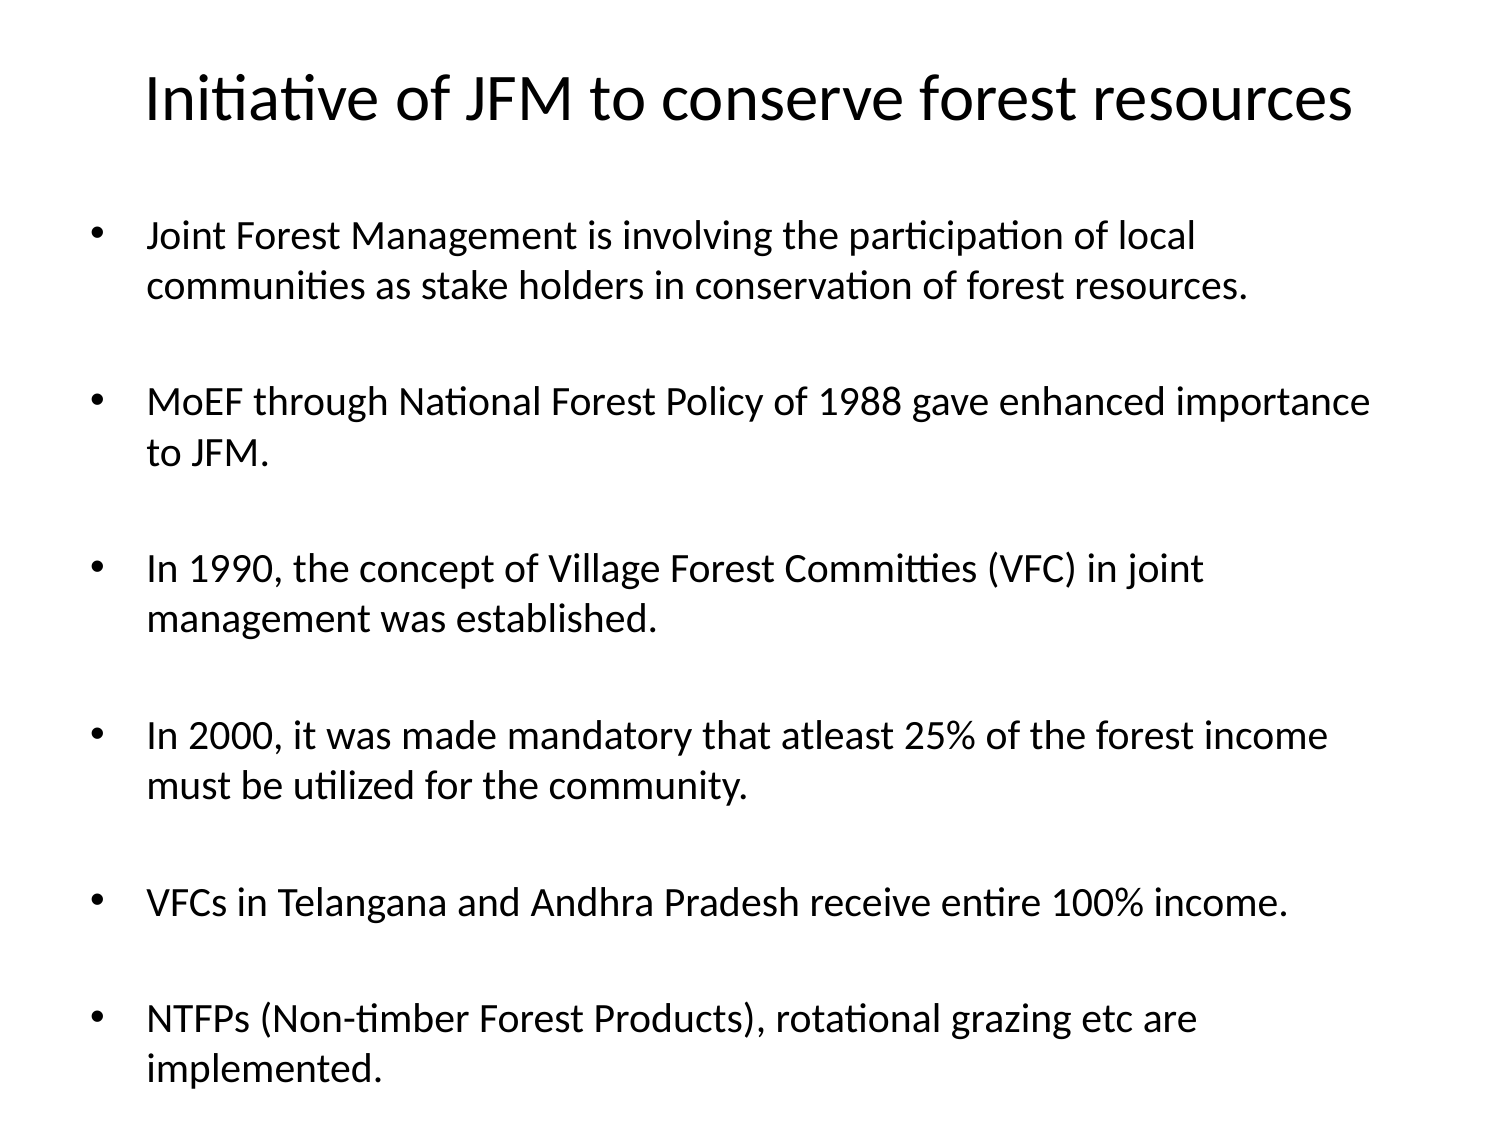

# Initiative of JFM to conserve forest resources
Joint Forest Management is involving the participation of local communities as stake holders in conservation of forest resources.

MoEF through National Forest Policy of 1988 gave enhanced importance to JFM.

In 1990, the concept of Village Forest Committies (VFC) in joint management was established.

In 2000, it was made mandatory that atleast 25% of the forest income must be utilized for the community.

VFCs in Telangana and Andhra Pradesh receive entire 100% income.

NTFPs (Non-timber Forest Products), rotational grazing etc are implemented.